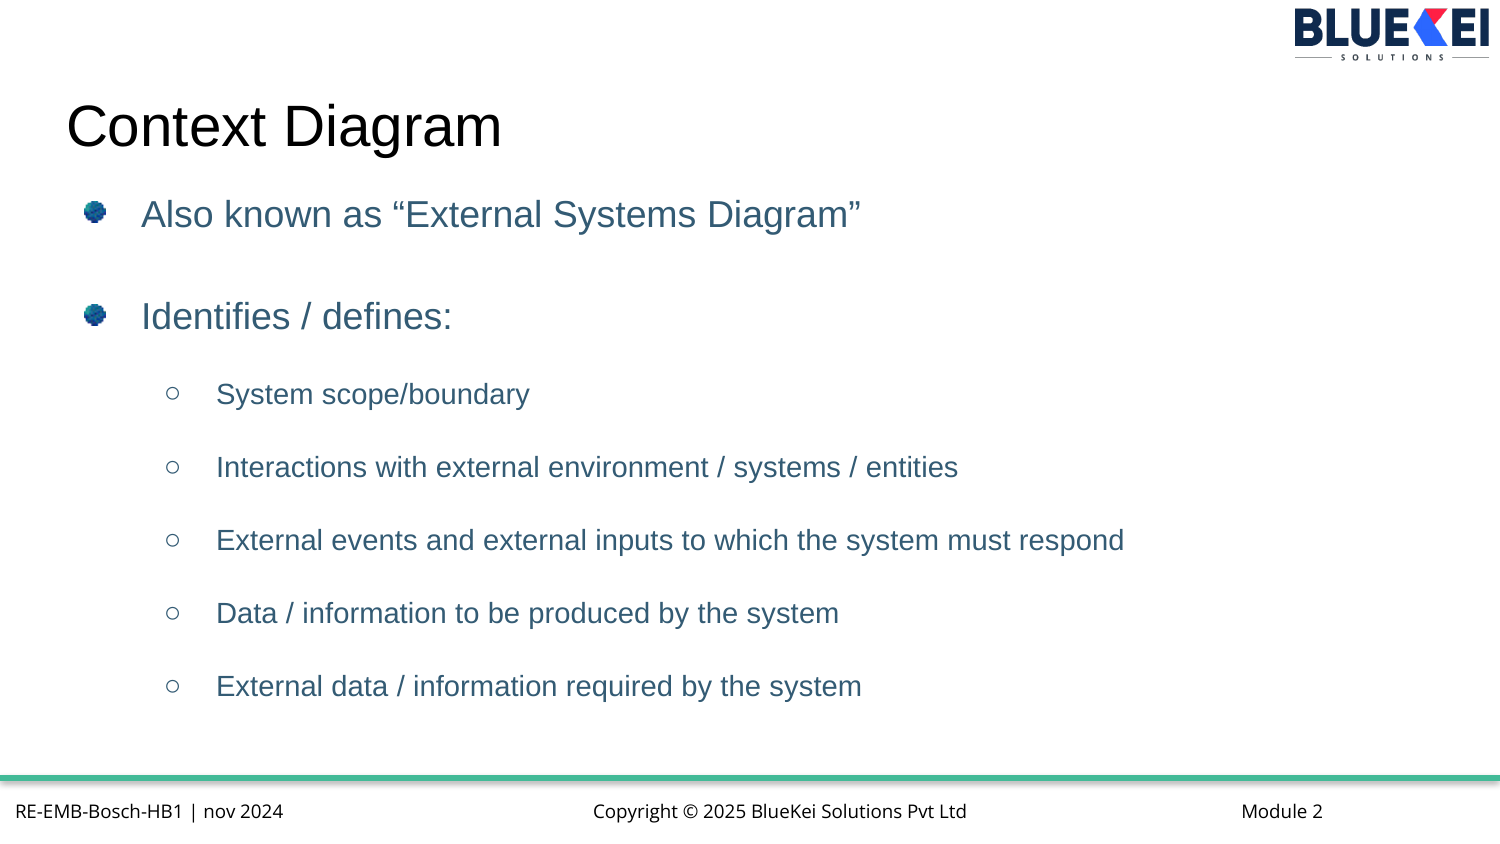

# Context Diagram

Also known as “External Systems Diagram”

Identifies / defines:
System scope/boundary
Interactions with external environment / systems / entities
External events and external inputs to which the system must respond
Data / information to be produced by the system
External data / information required by the system